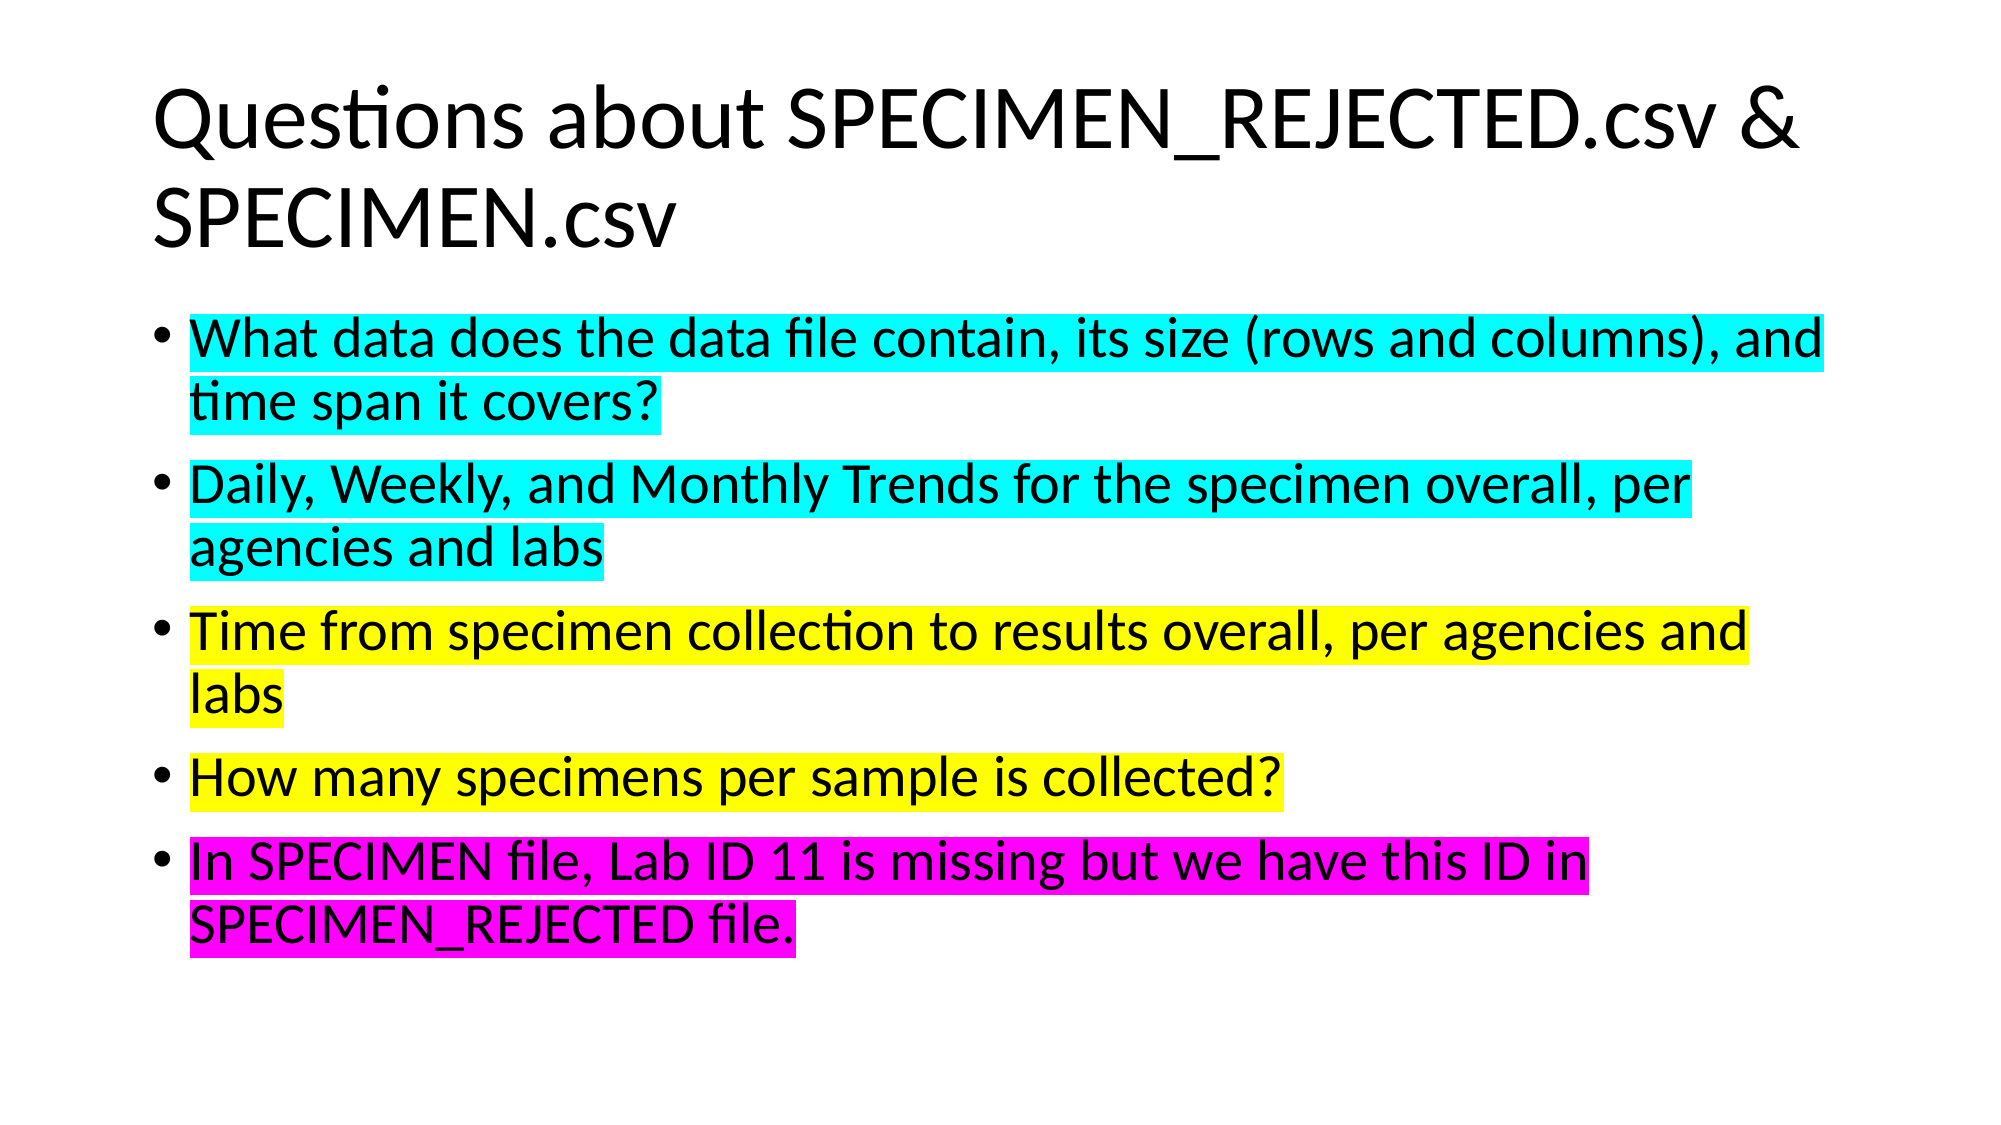

# Questions about SPECIMEN_REJECTED.csv & SPECIMEN.csv
What data does the data file contain, its size (rows and columns), and time span it covers?
Daily, Weekly, and Monthly Trends for the specimen overall, per agencies and labs
Time from specimen collection to results overall, per agencies and labs
How many specimens per sample is collected?
In SPECIMEN file, Lab ID 11 is missing but we have this ID in SPECIMEN_REJECTED file.